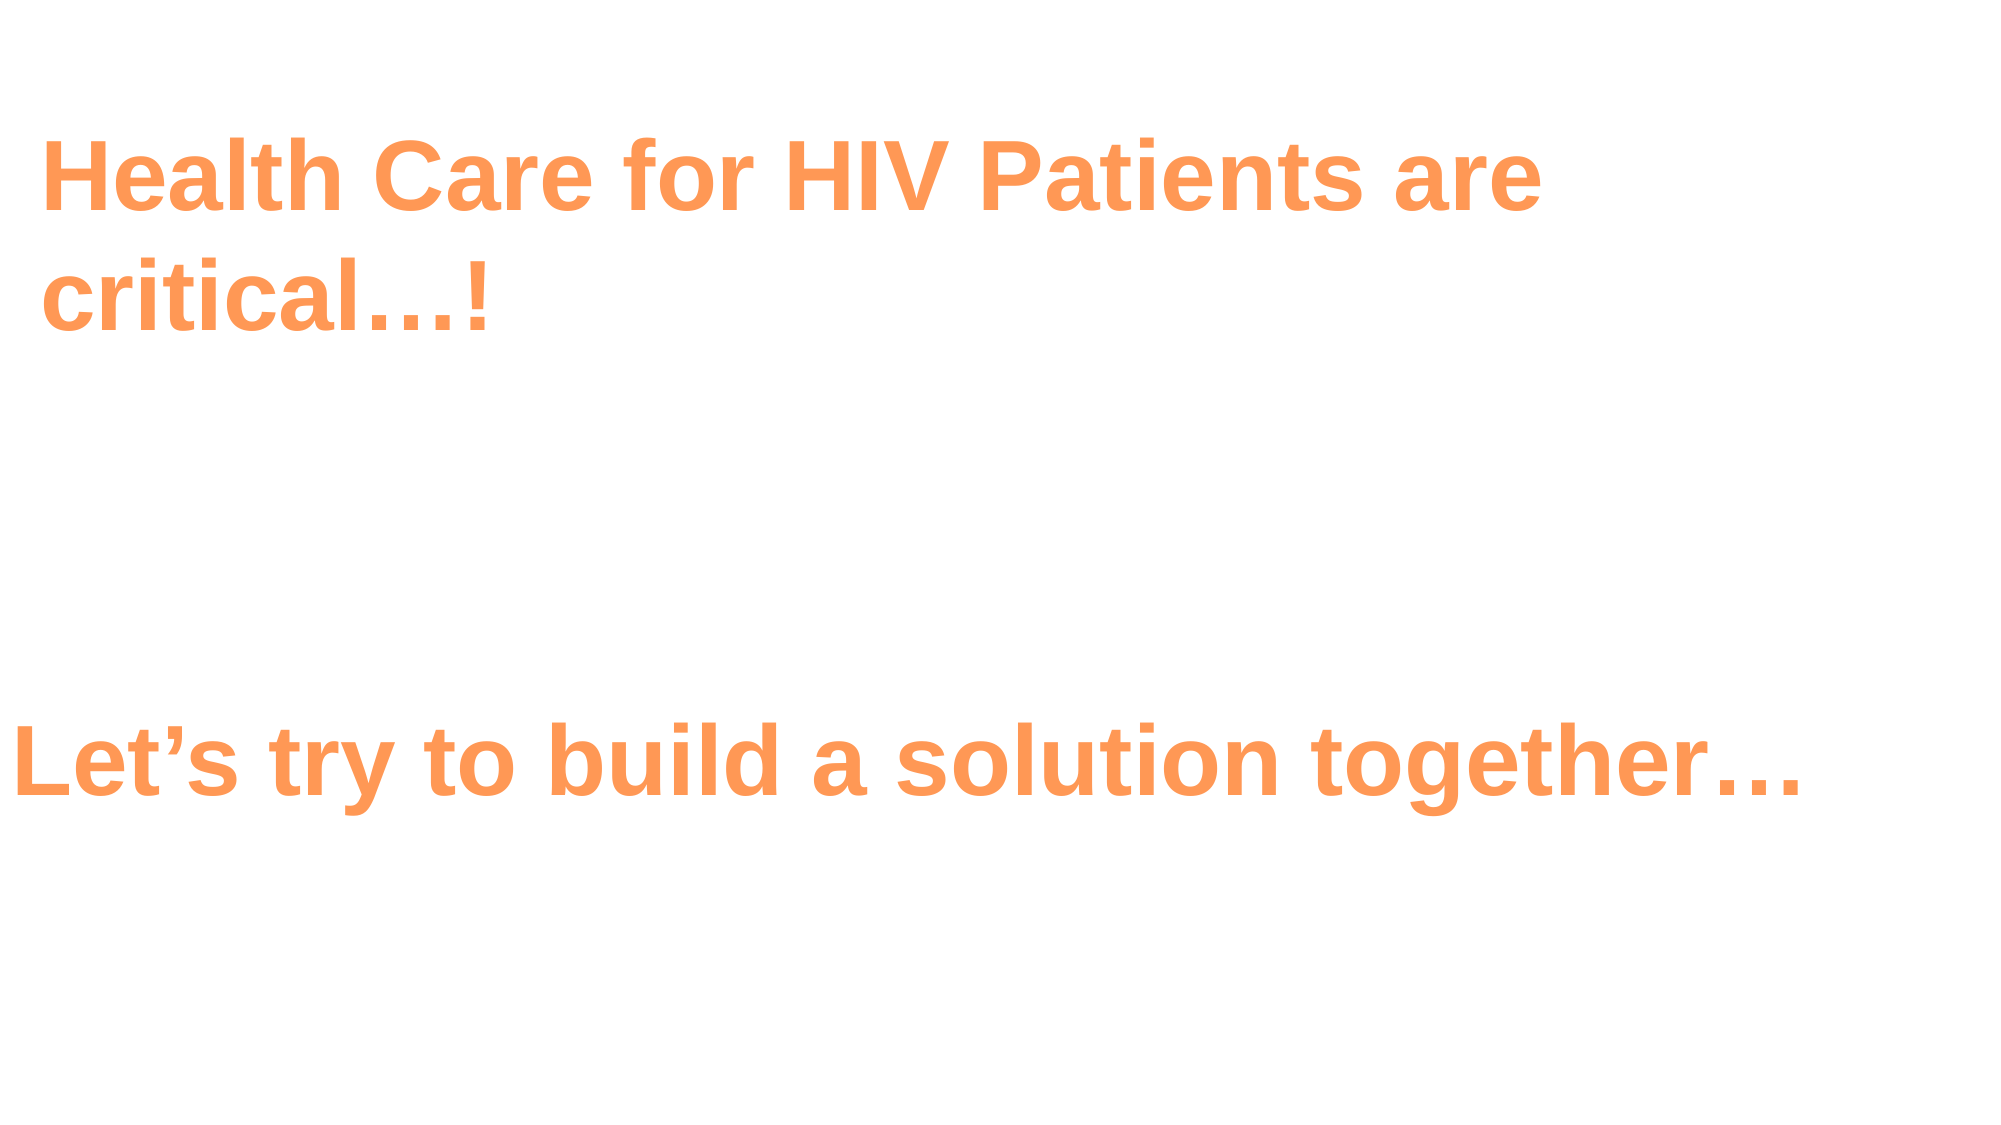

# Health Care for HIV Patients are critical…!
Let’s try to build a solution together…